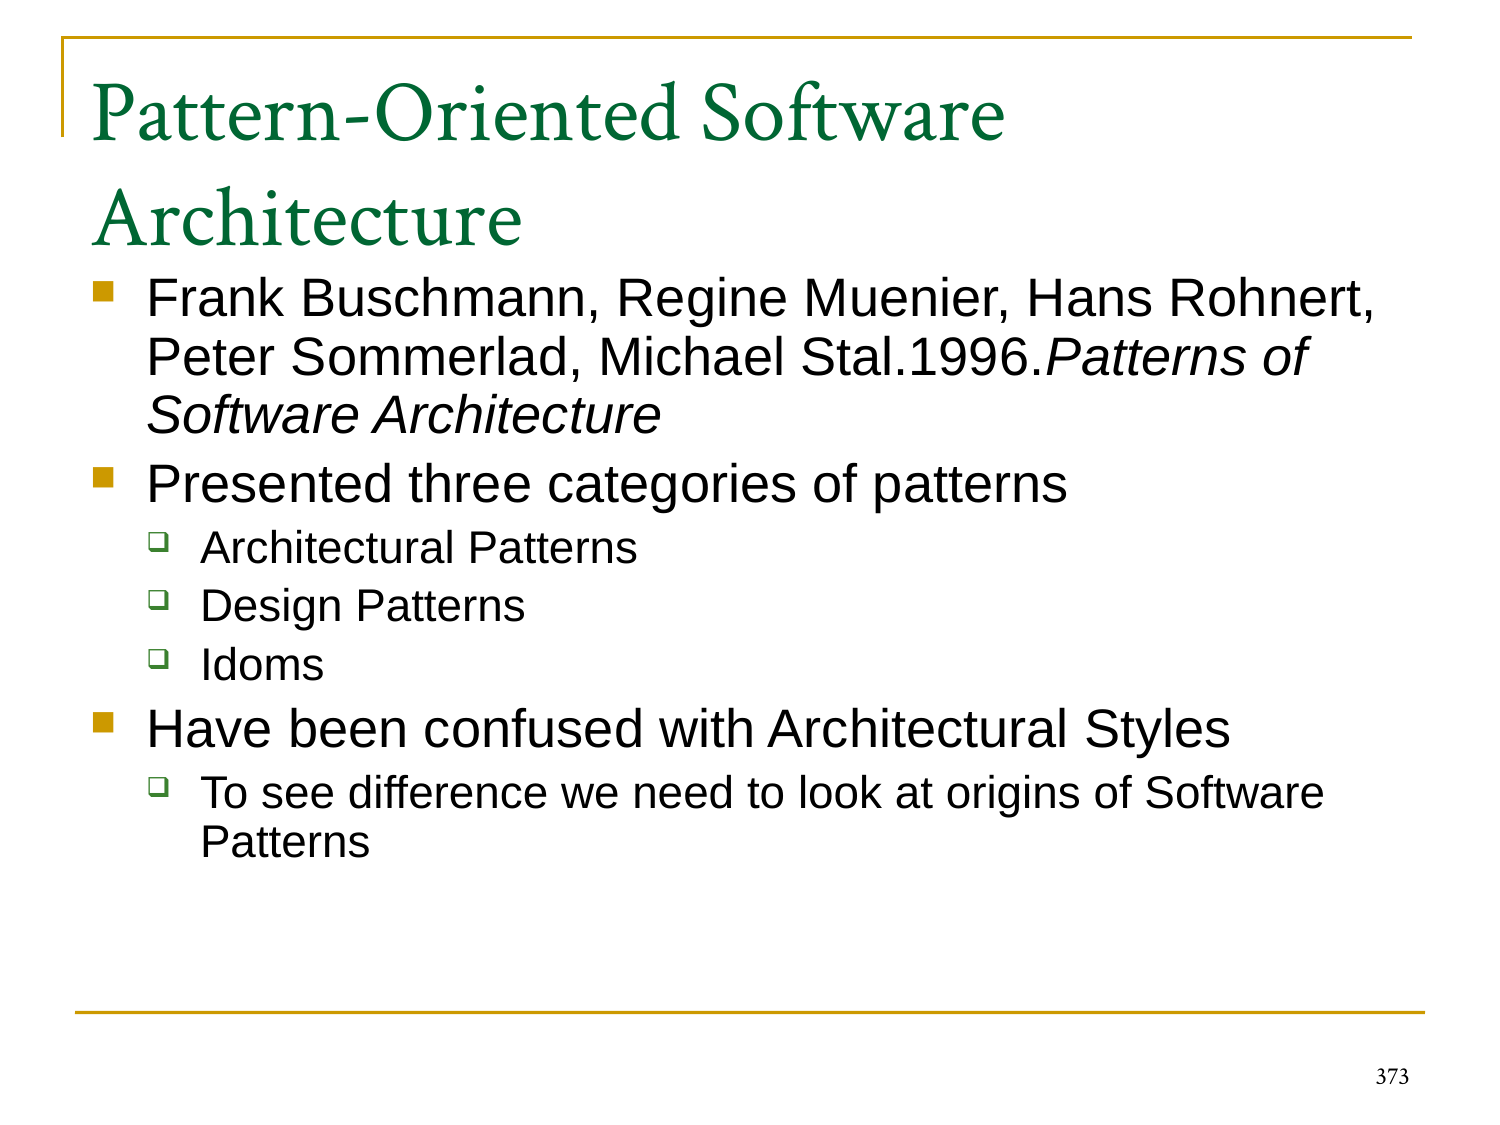

# Pattern-Oriented Software Architecture
Frank Buschmann, Regine Muenier, Hans Rohnert, Peter Sommerlad, Michael Stal.1996.Patterns of Software Architecture
Presented three categories of patterns
Architectural Patterns
Design Patterns
Idoms
Have been confused with Architectural Styles
To see difference we need to look at origins of Software Patterns
373